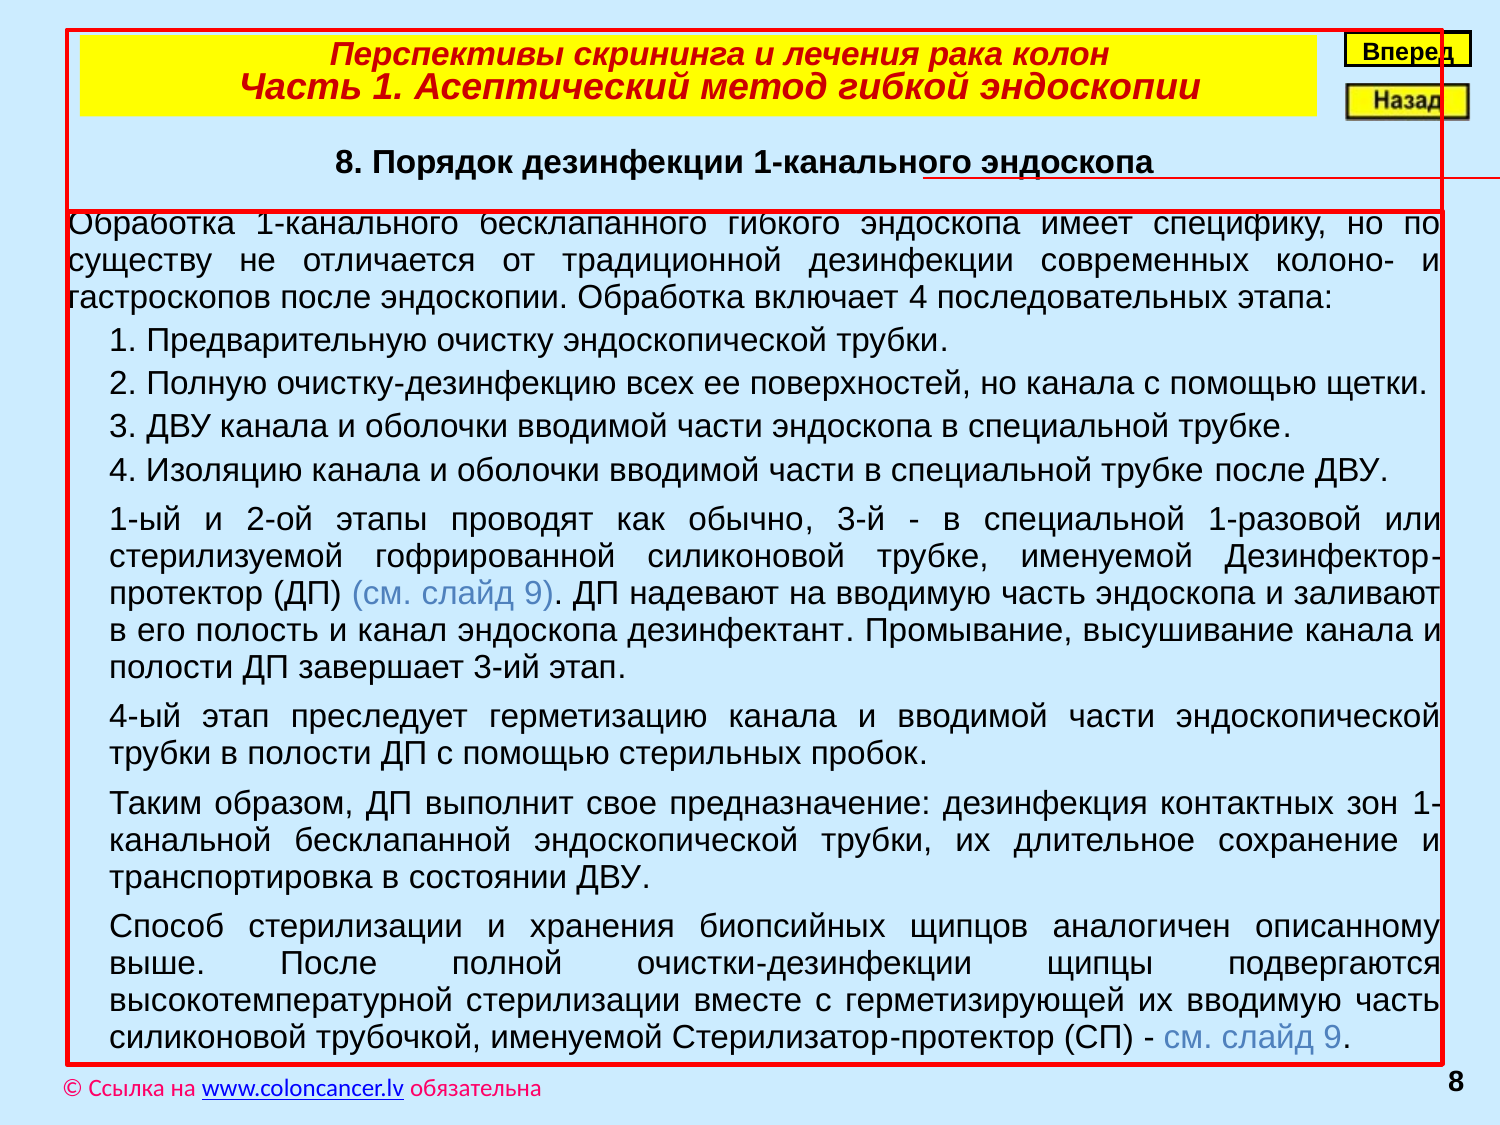

Вперед

Перспективы скрининга и лечения рака колон
Часть 1. Асептический метод гибкой эндоскопии

8. Порядок дезинфекции 1-канального эндоскопа
Обработка 1-канального бесклапанного гибкого эндоскопа имеет специфику, но по существу не отличается от традиционной дезинфекции современных колоно- и гастроскопов после эндоскопии. Обработка включает 4 последовательных этапа:
1. Предварительную очистку эндоскопической трубки.
2. Полную очистку-дезинфекцию всех ее поверхностей, но канала с помощью щетки.
3. ДВУ канала и оболочки вводимой части эндоскопа в специальной трубке.
4. Изоляцию канала и оболочки вводимой части в специальной трубке после ДВУ.
1-ый и 2-ой этапы проводят как обычно, 3-й - в специальной 1-разовой или стерилизуемой гофрированной силиконовой трубке, именуемой Дезинфектор-протектор (ДП) (см. слайд 9). ДП надевают на вводимую часть эндоскопа и заливают в его полость и канал эндоскопа дезинфектант. Промывание, высушивание канала и полости ДП завершает 3-ий этап.
4-ый этап преследует герметизацию канала и вводимой части эндоскопической трубки в полости ДП с помощью стерильных пробок.
Таким образом, ДП выполнит свое предназначение: дезинфекция контактных зон 1-канальной бесклапанной эндоскопической трубки, их длительное сохранение и транспортировка в состоянии ДВУ.
Способ стерилизации и хранения биопсийных щипцов аналогичен описанному выше. После полной очистки-дезинфекции щипцы подвергаются высокотемпературной стерилизации вместе с герметизирующей их вводимую часть силиконовой трубочкой, именуемой Стерилизатор-протектор (СП) - см. слайд 9.

8
© Ссылка на www.coloncancer.lv обязательна